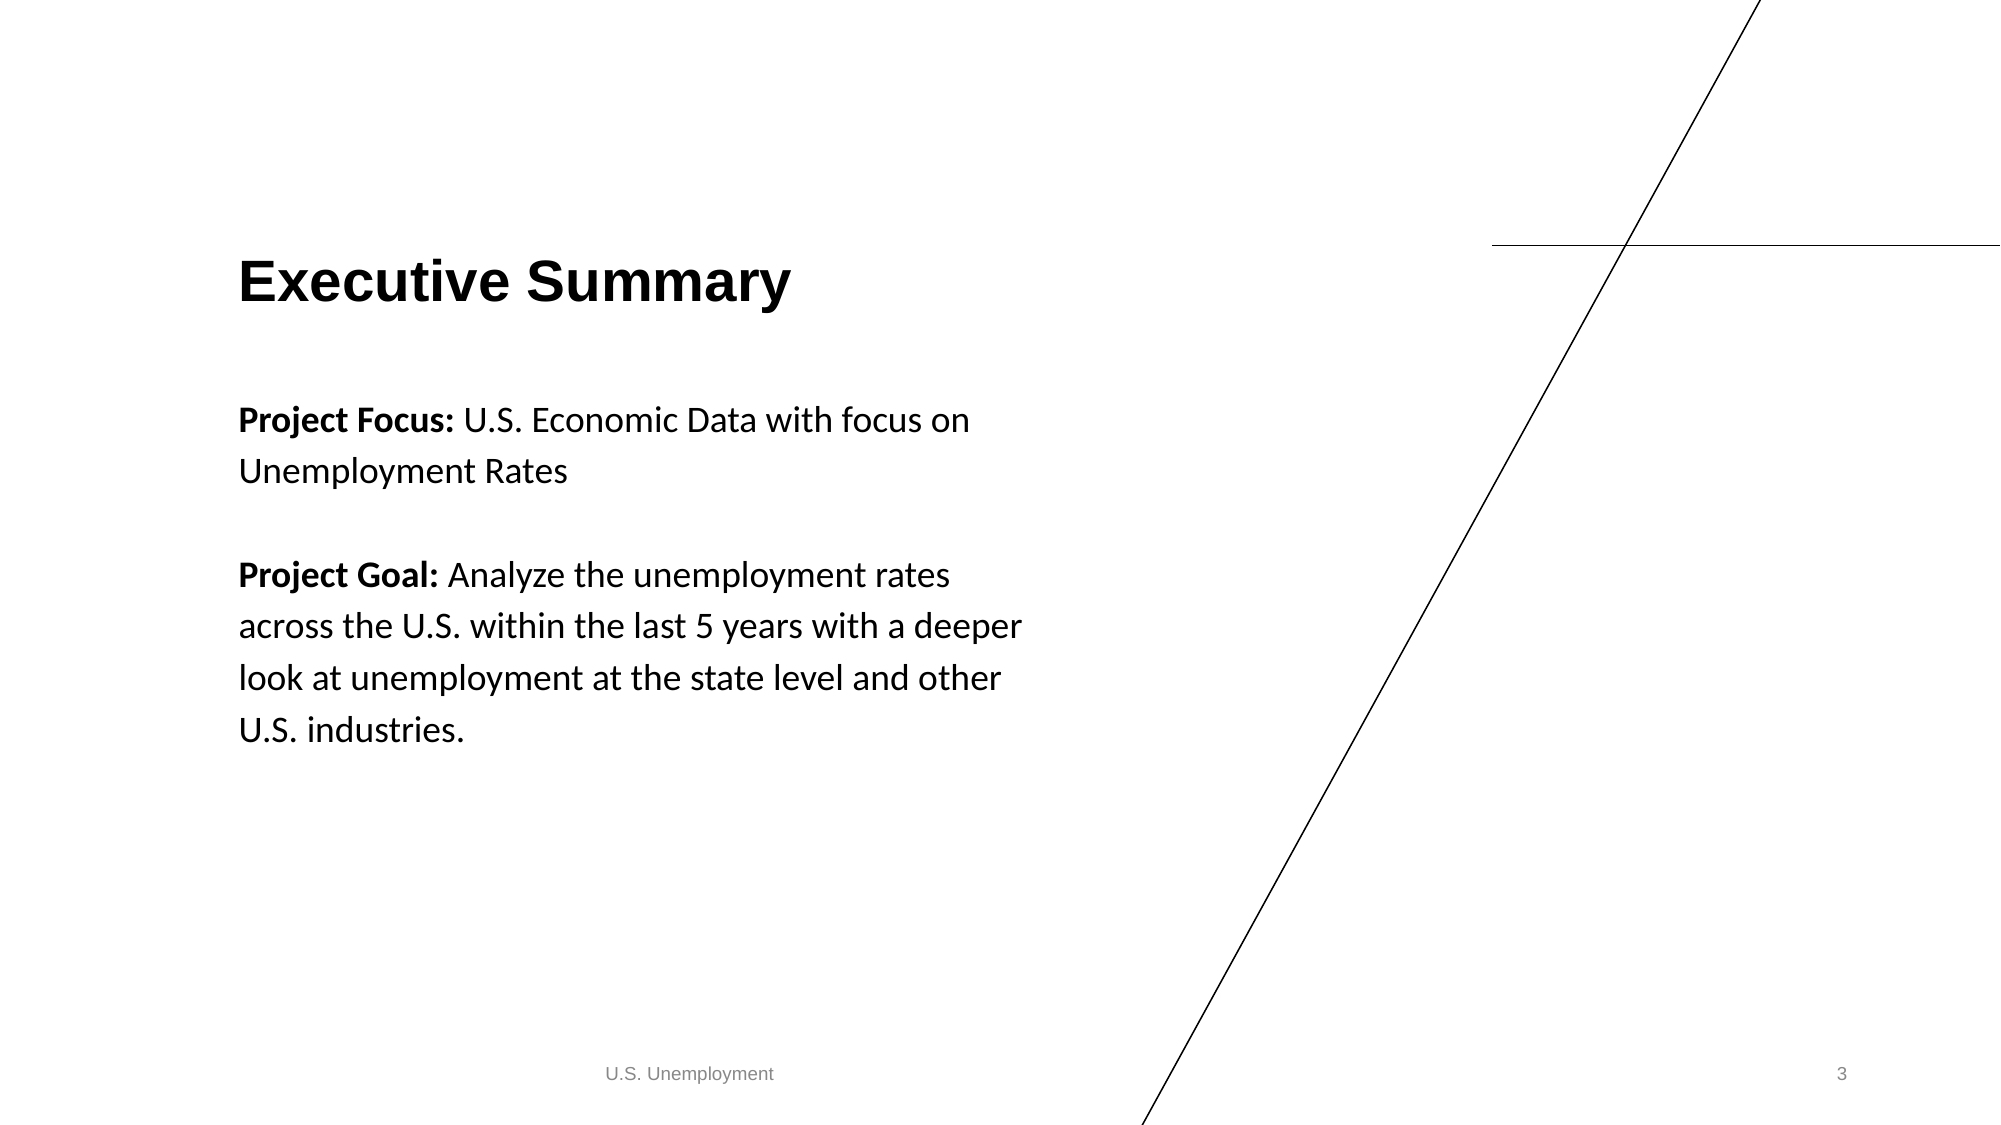

# Executive Summary
Project Focus: U.S. Economic Data with focus on Unemployment Rates

Project Goal: Analyze the unemployment rates across the U.S. within the last 5 years with a deeper look at unemployment at the state level and other U.S. industries.

U.S. Unemployment
3